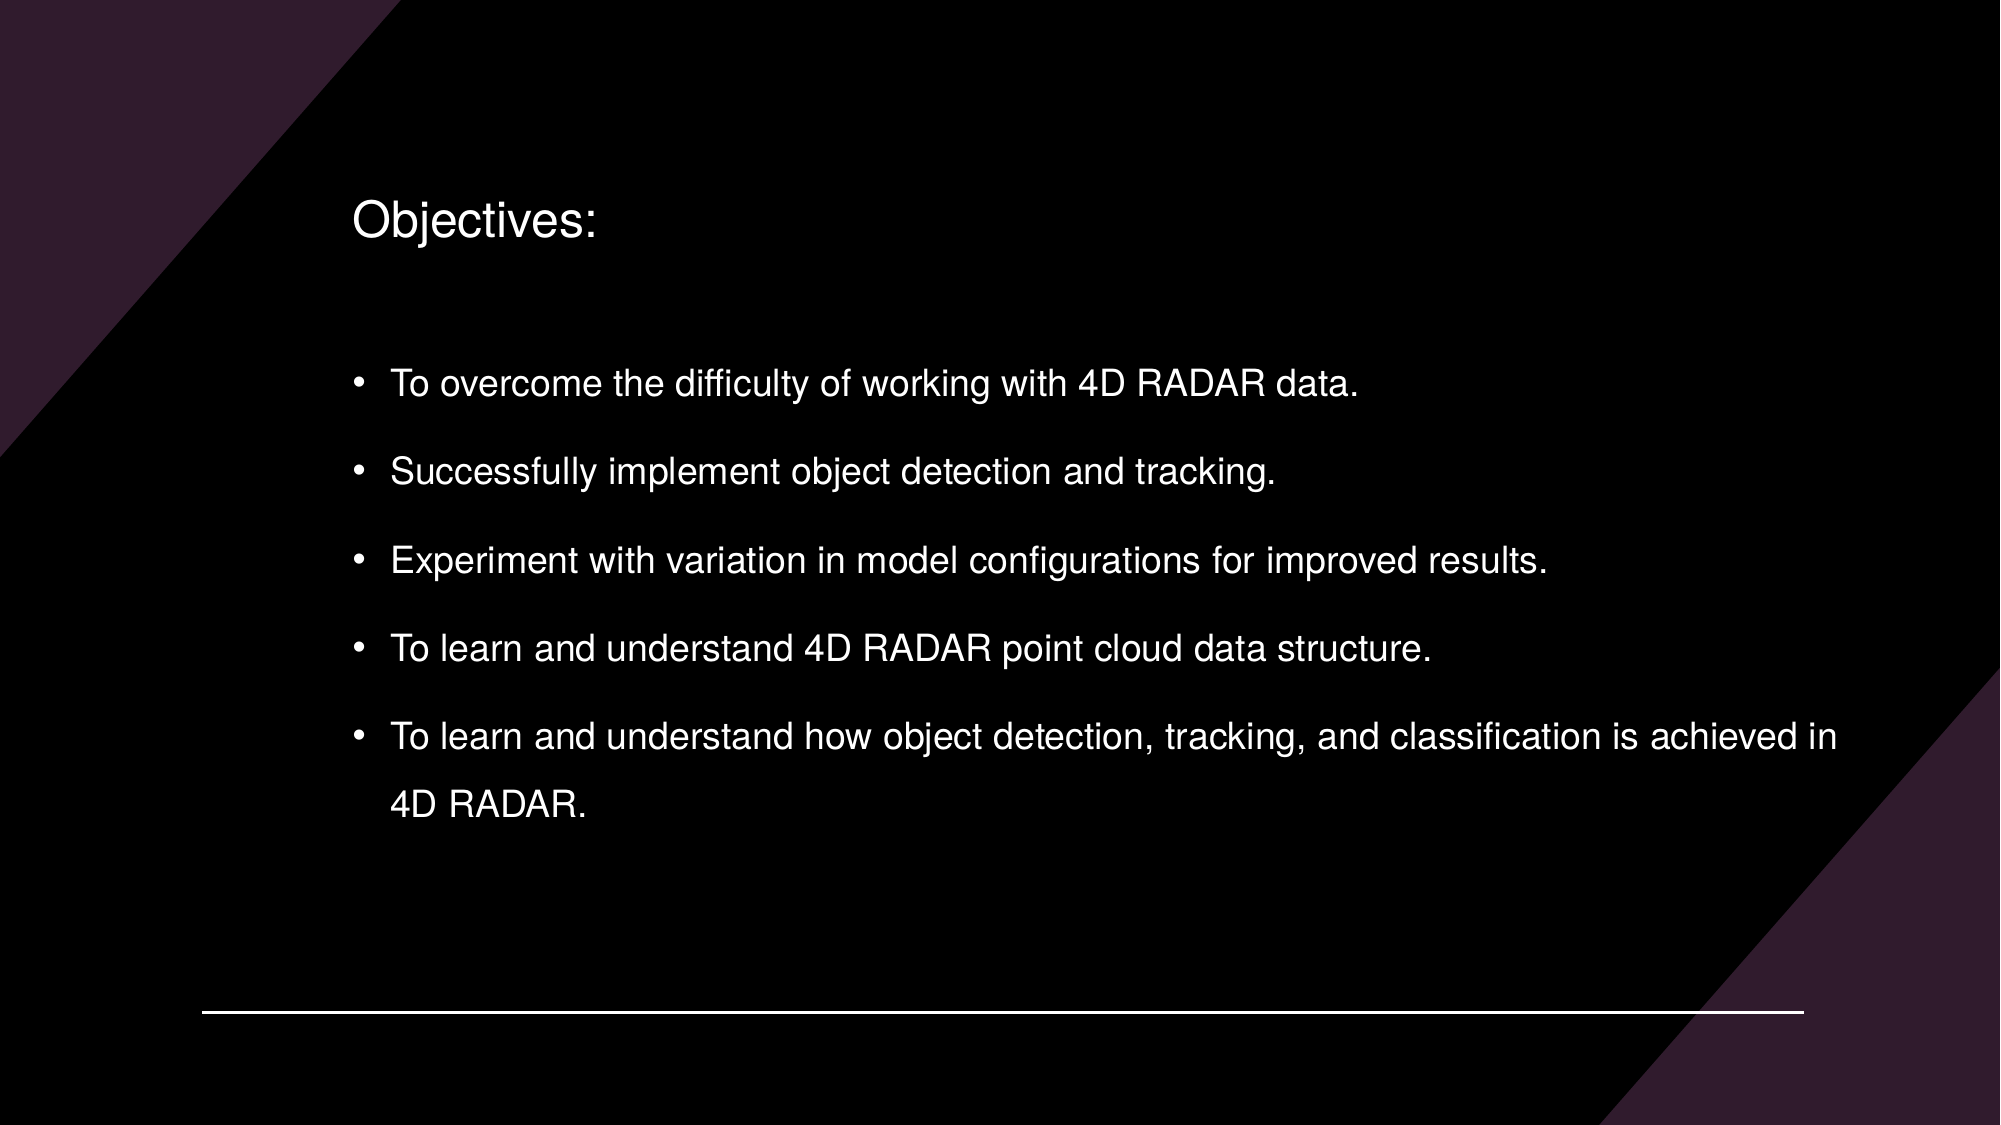

# Objectives:
To overcome the difficulty of working with 4D RADAR data.
Successfully implement object detection and tracking.
Experiment with variation in model configurations for improved results.
To learn and understand 4D RADAR point cloud data structure.
To learn and understand how object detection, tracking, and classification is achieved in 4D RADAR.